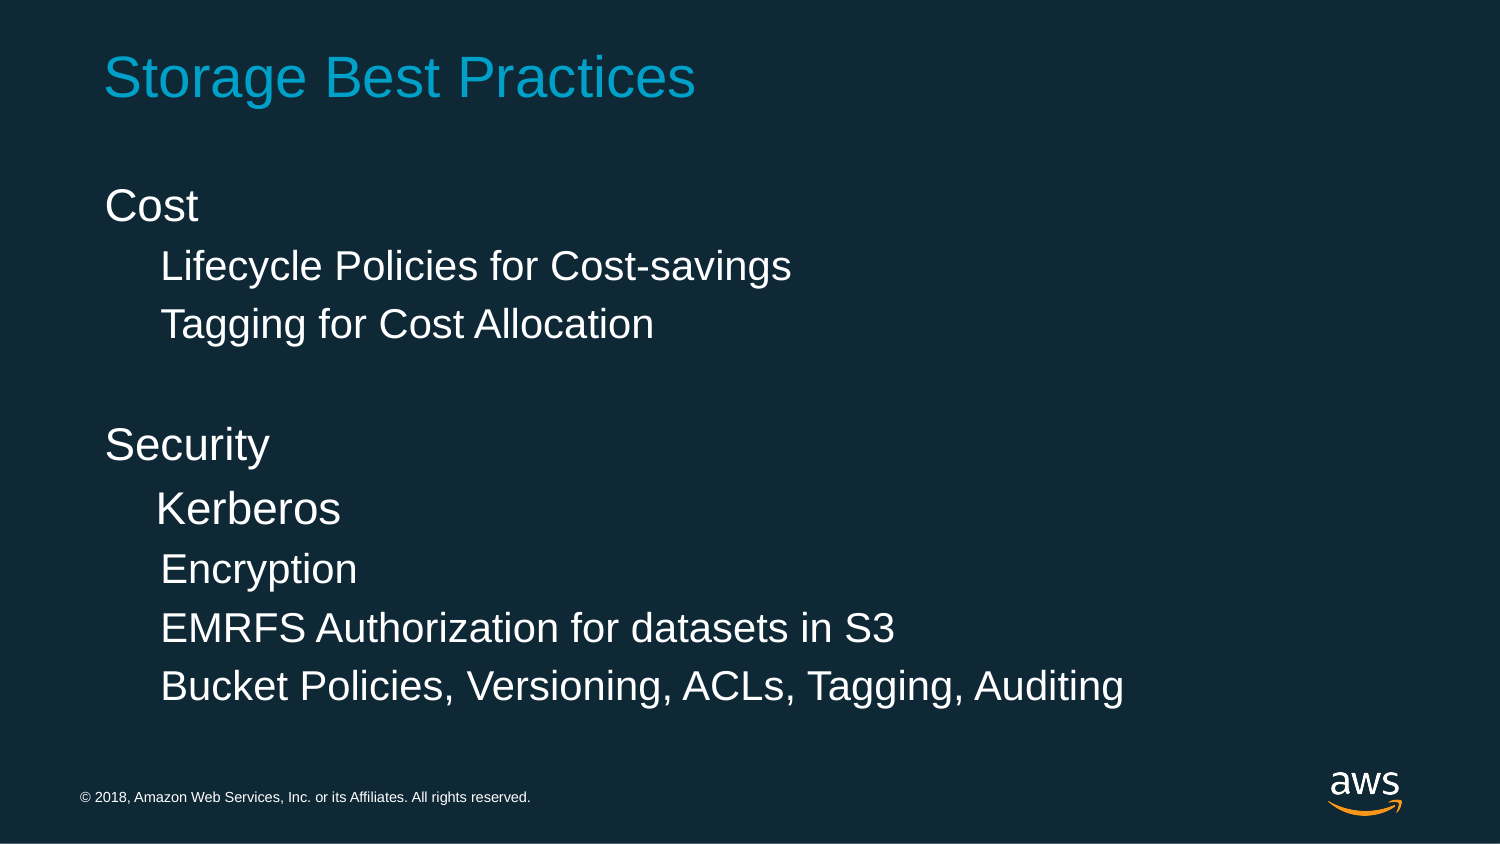

# Storage Best Practices
Cost
Lifecycle Policies for Cost-savings
Tagging for Cost Allocation

Security
    Kerberos
Encryption
EMRFS Authorization for datasets in S3
Bucket Policies, Versioning, ACLs, Tagging, Auditing